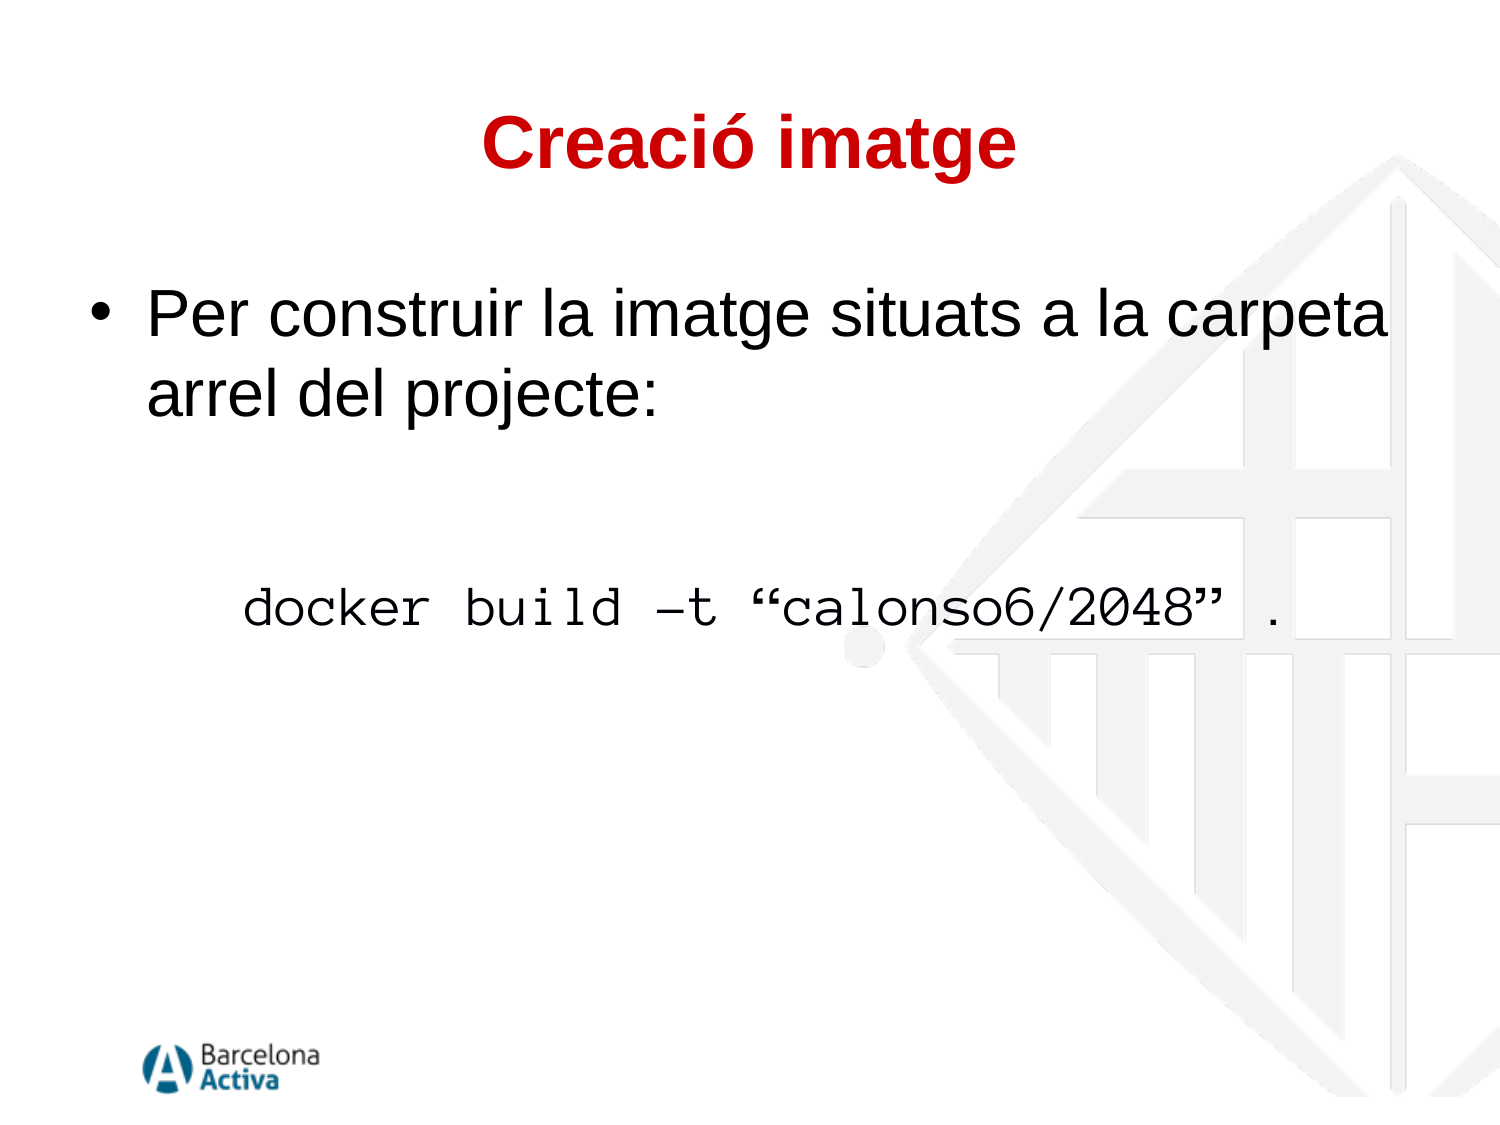

# Creació imatge
Per construir la imatge situats a la carpeta arrel del projecte:

docker build -t “calonso6/2048” .